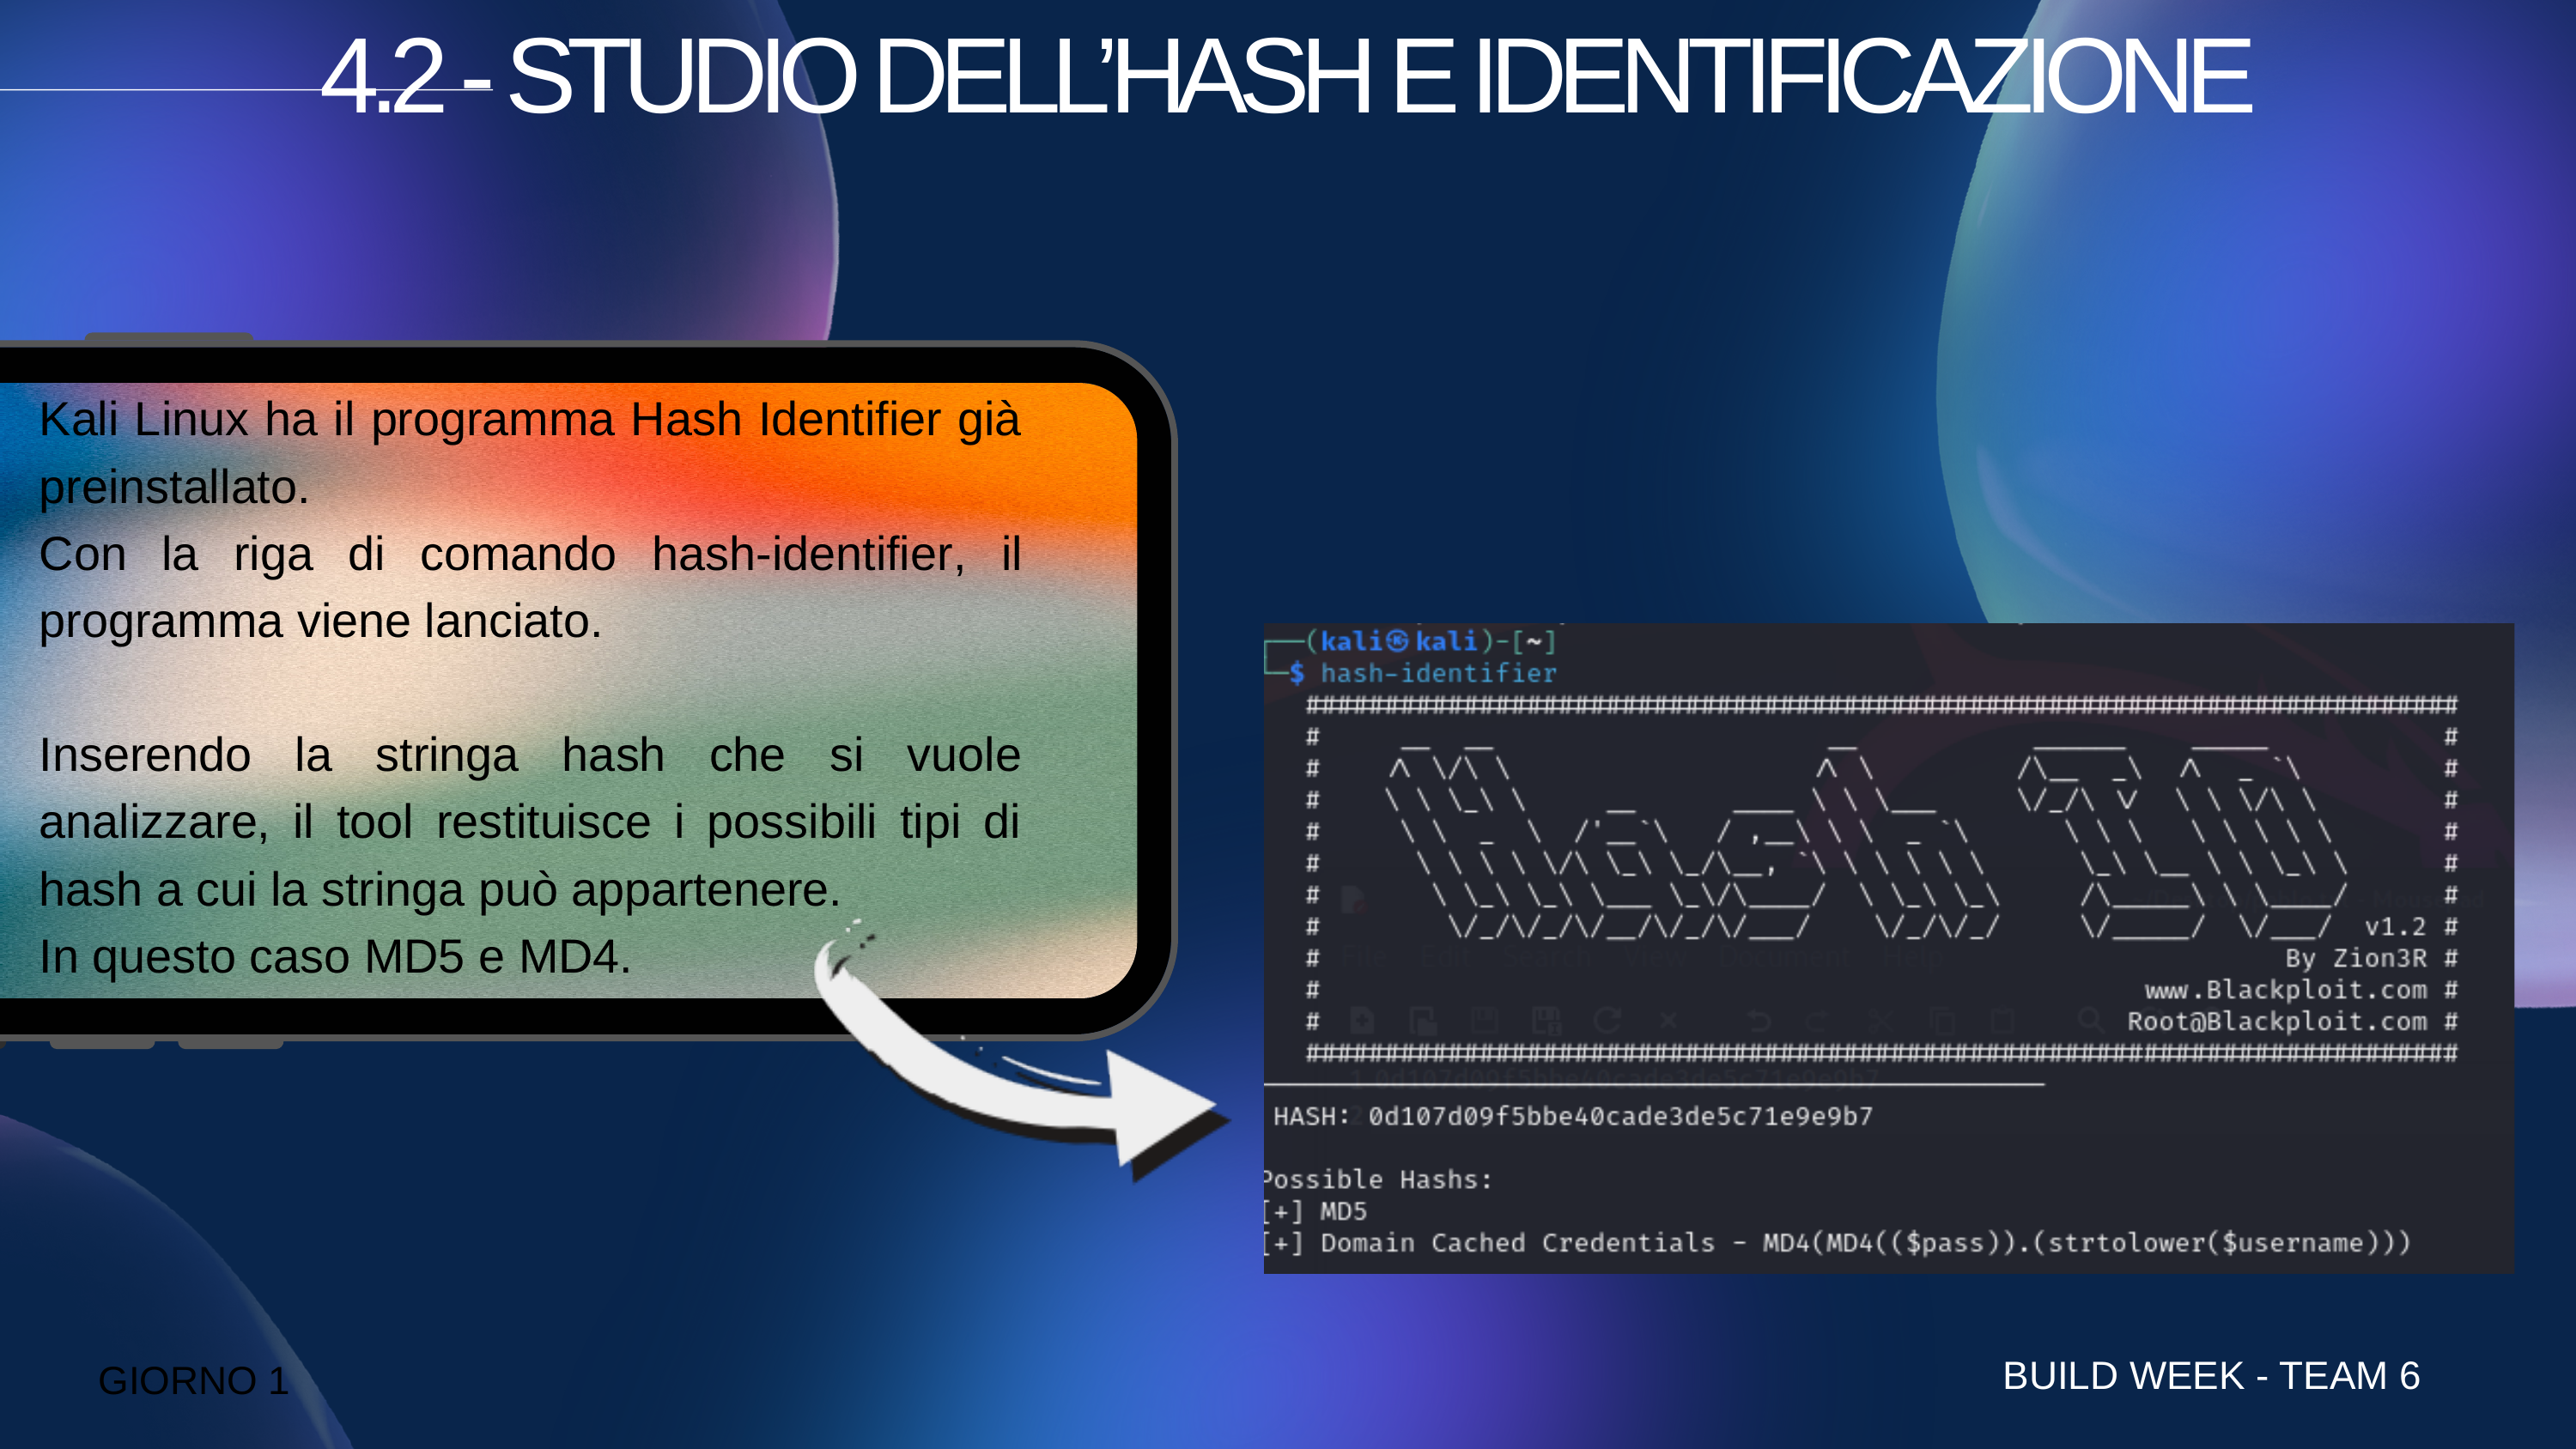

4.2 - STUDIO DELL’HASH E IDENTIFICAZIONE

Kali Linux ha il programma Hash Identifier già preinstallato.
Con la riga di comando hash-identifier, il programma viene lanciato.

Inserendo la stringa hash che si vuole analizzare, il tool restituisce i possibili tipi di hash a cui la stringa può appartenere.
In questo caso MD5 e MD4.

BUILD WEEK - TEAM 6
GIORNO 1